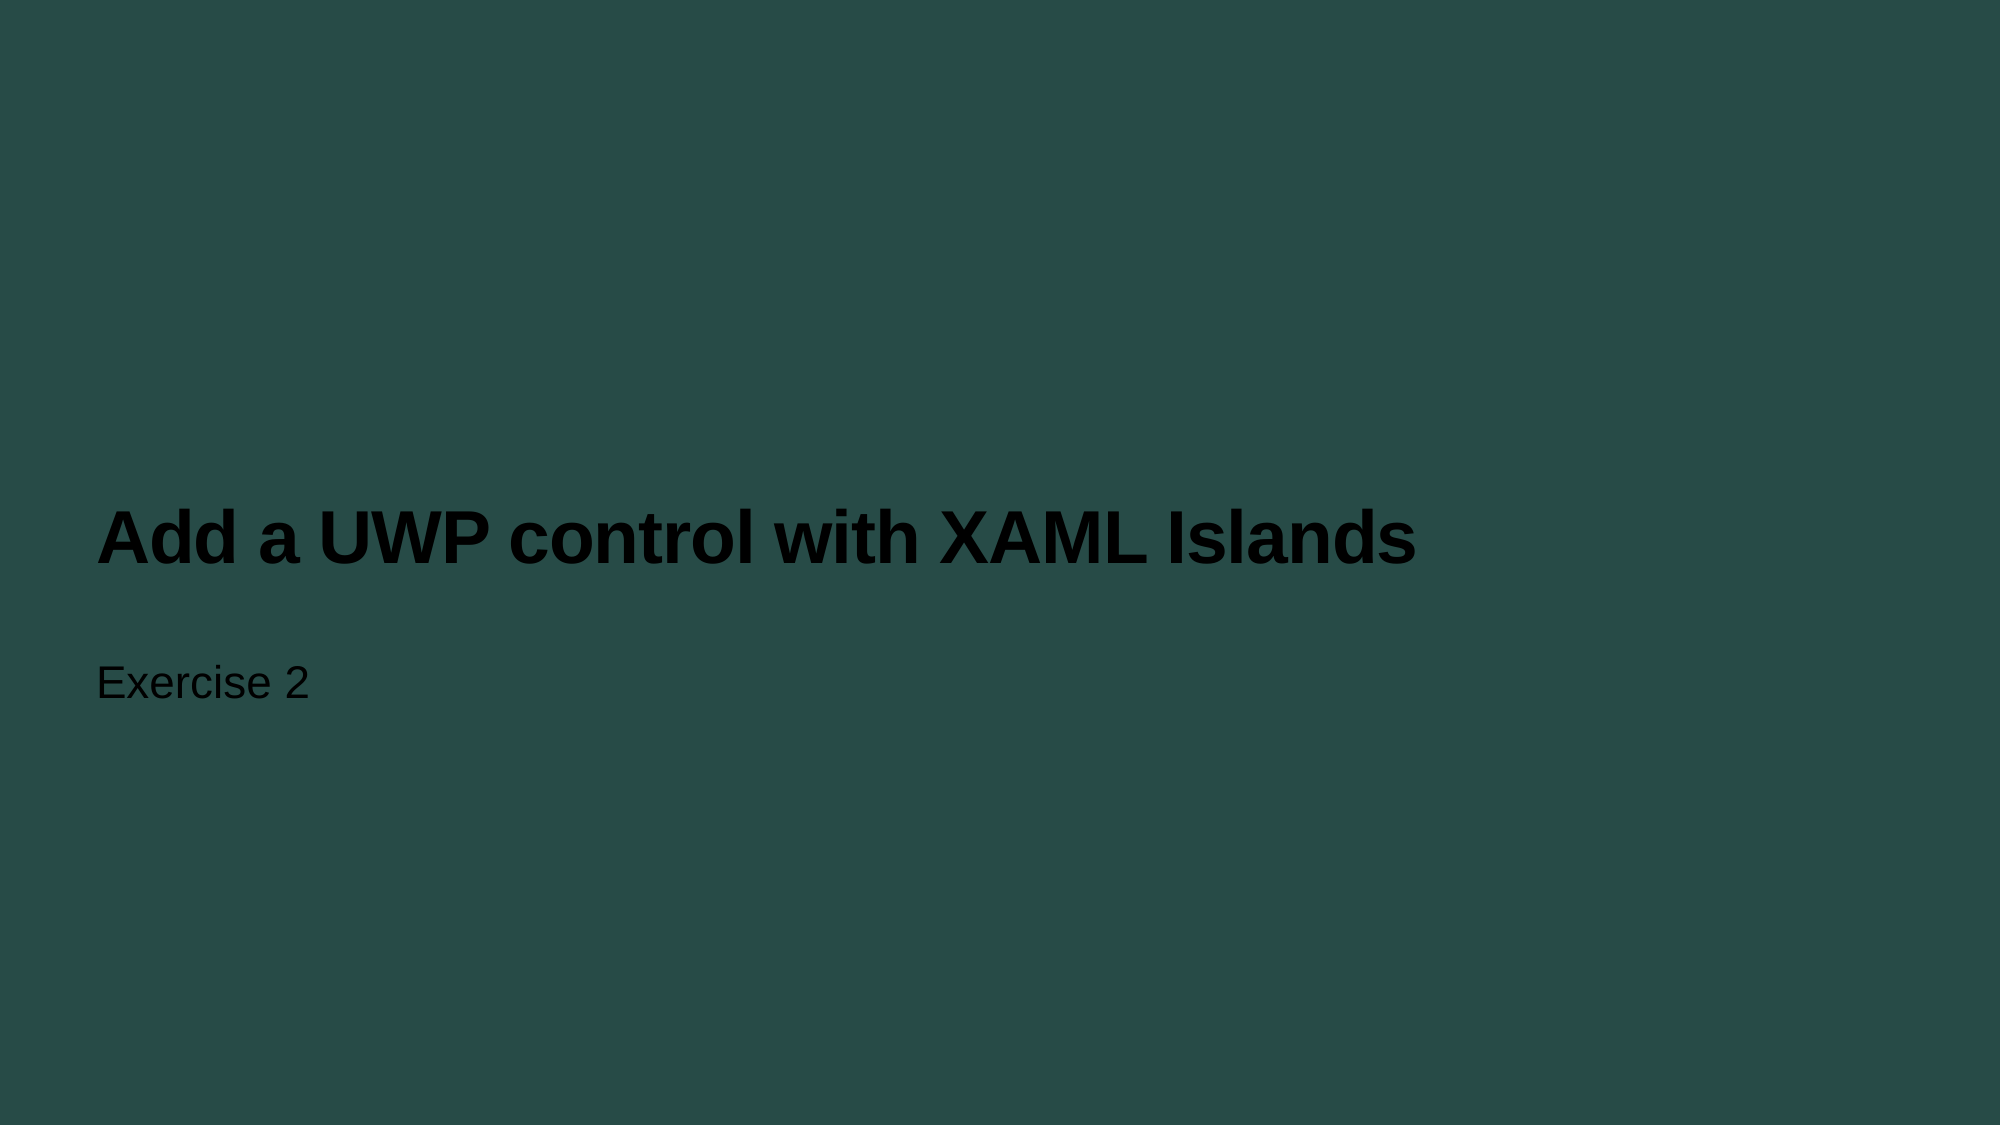

# Add a UWP control with XAML Islands
Exercise 2